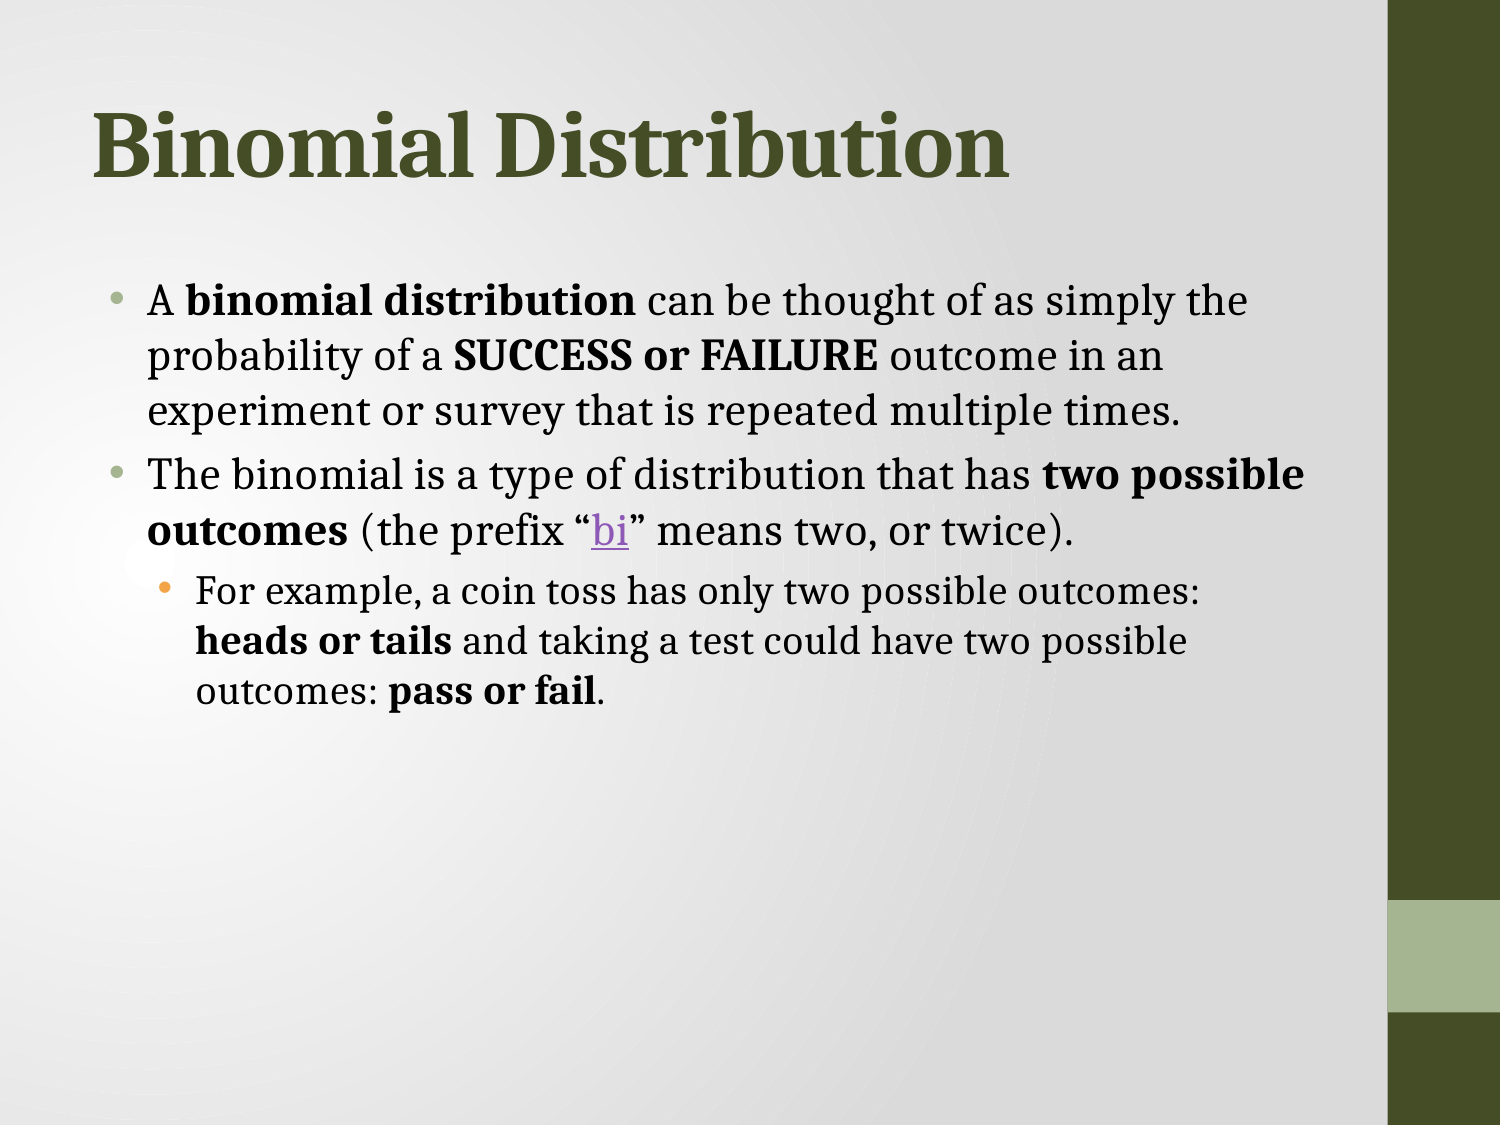

# Binomial Distribution
A binomial distribution can be thought of as simply the probability of a SUCCESS or FAILURE outcome in an experiment or survey that is repeated multiple times.
The binomial is a type of distribution that has two possible outcomes (the prefix “bi” means two, or twice).
For example, a coin toss has only two possible outcomes: heads or tails and taking a test could have two possible outcomes: pass or fail.